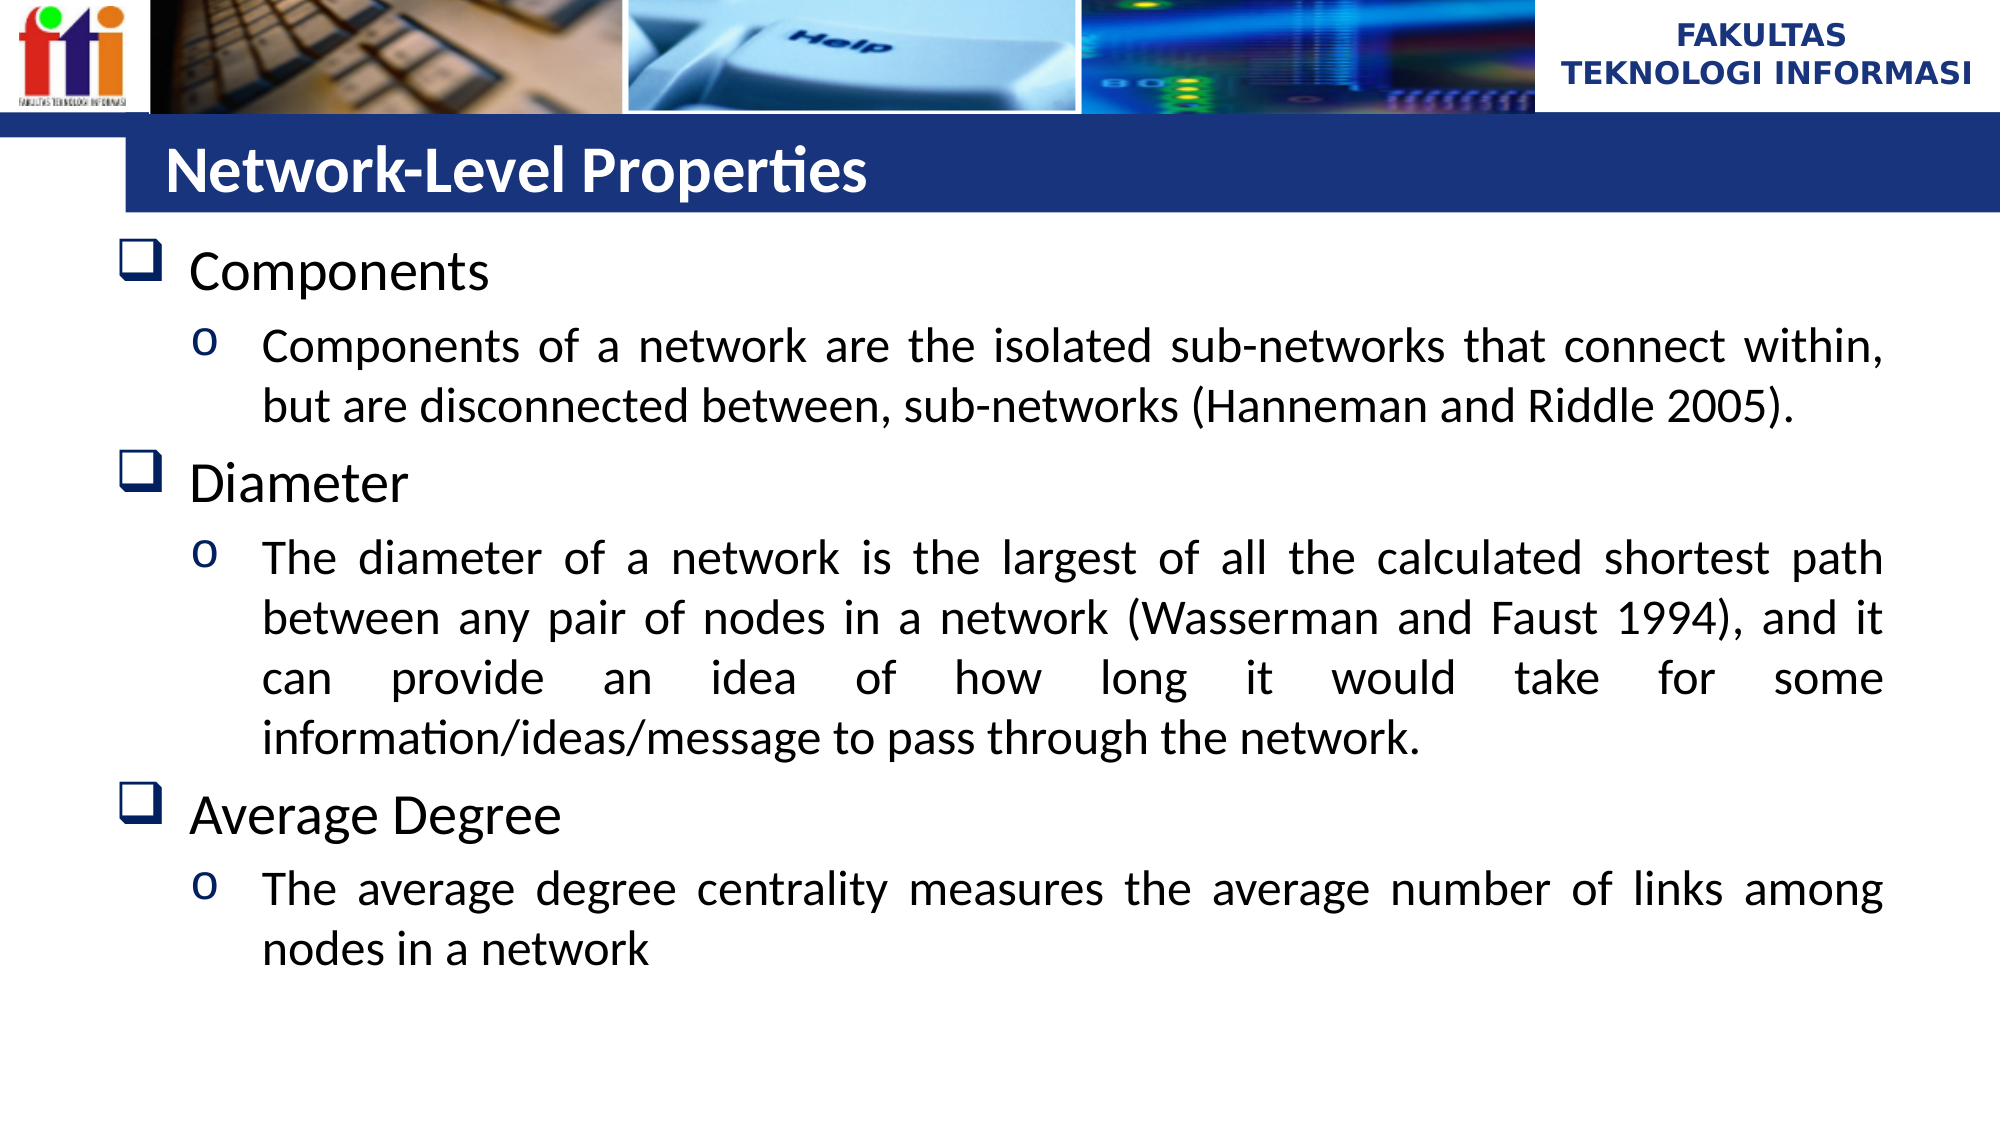

# Network-Level Properties
Components
Components of a network are the isolated sub-networks that connect within, but are disconnected between, sub-networks (Hanneman and Riddle 2005).
Diameter
The diameter of a network is the largest of all the calculated shortest path between any pair of nodes in a network (Wasserman and Faust 1994), and it can provide an idea of how long it would take for some information/ideas/message to pass through the network.
Average Degree
The average degree centrality measures the average number of links among nodes in a network